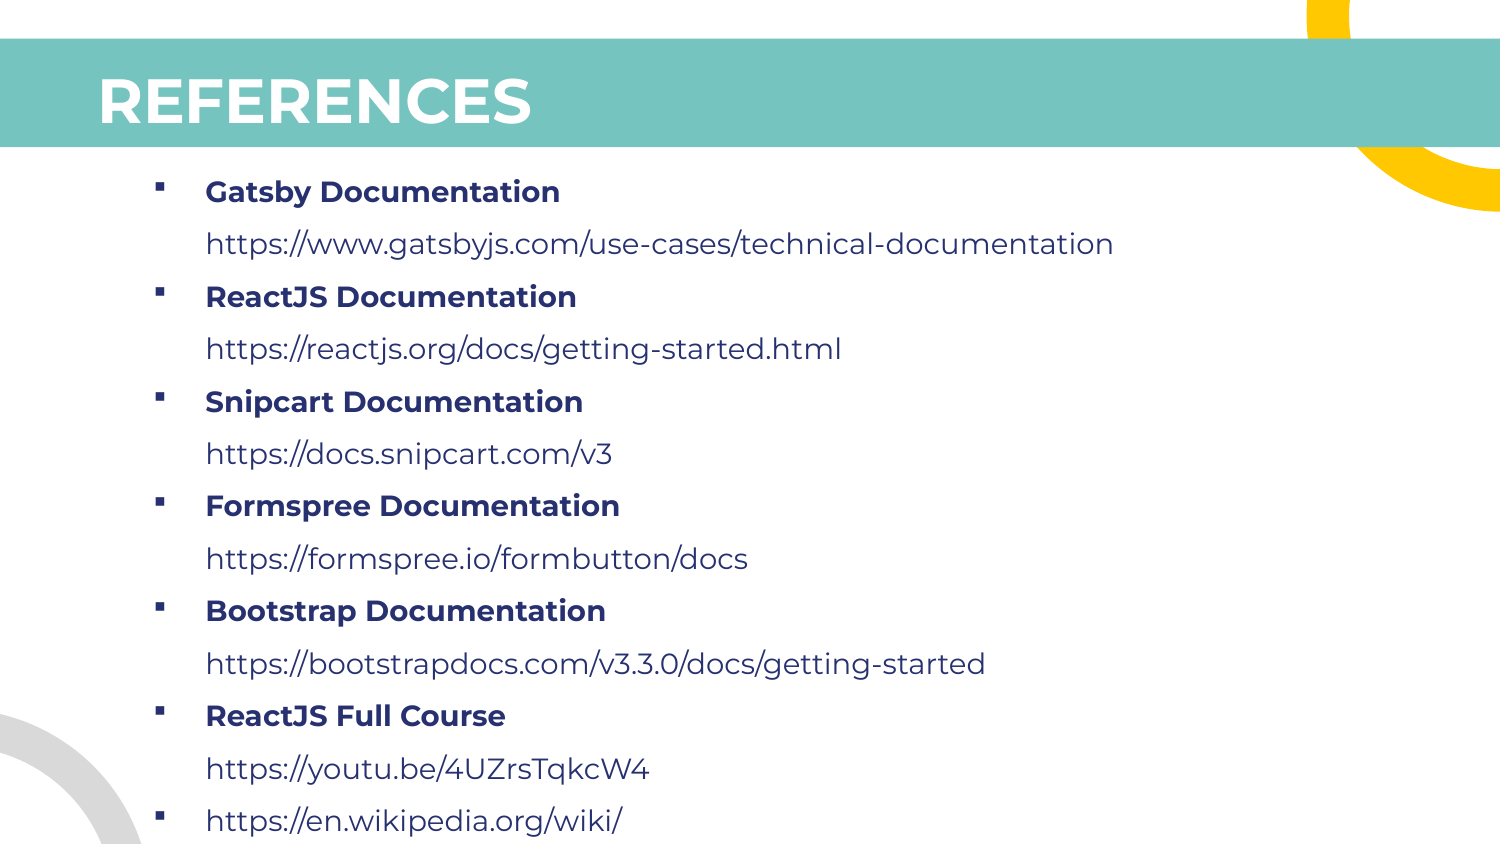

# REFERENCES
Gatsby Documentation
	https://www.gatsbyjs.com/use-cases/technical-documentation
ReactJS Documentation
	https://reactjs.org/docs/getting-started.html
Snipcart Documentation
	https://docs.snipcart.com/v3
Formspree Documentation
	https://formspree.io/formbutton/docs
Bootstrap Documentation
	https://bootstrapdocs.com/v3.3.0/docs/getting-started
ReactJS Full Course
	https://youtu.be/4UZrsTqkcW4
https://en.wikipedia.org/wiki/